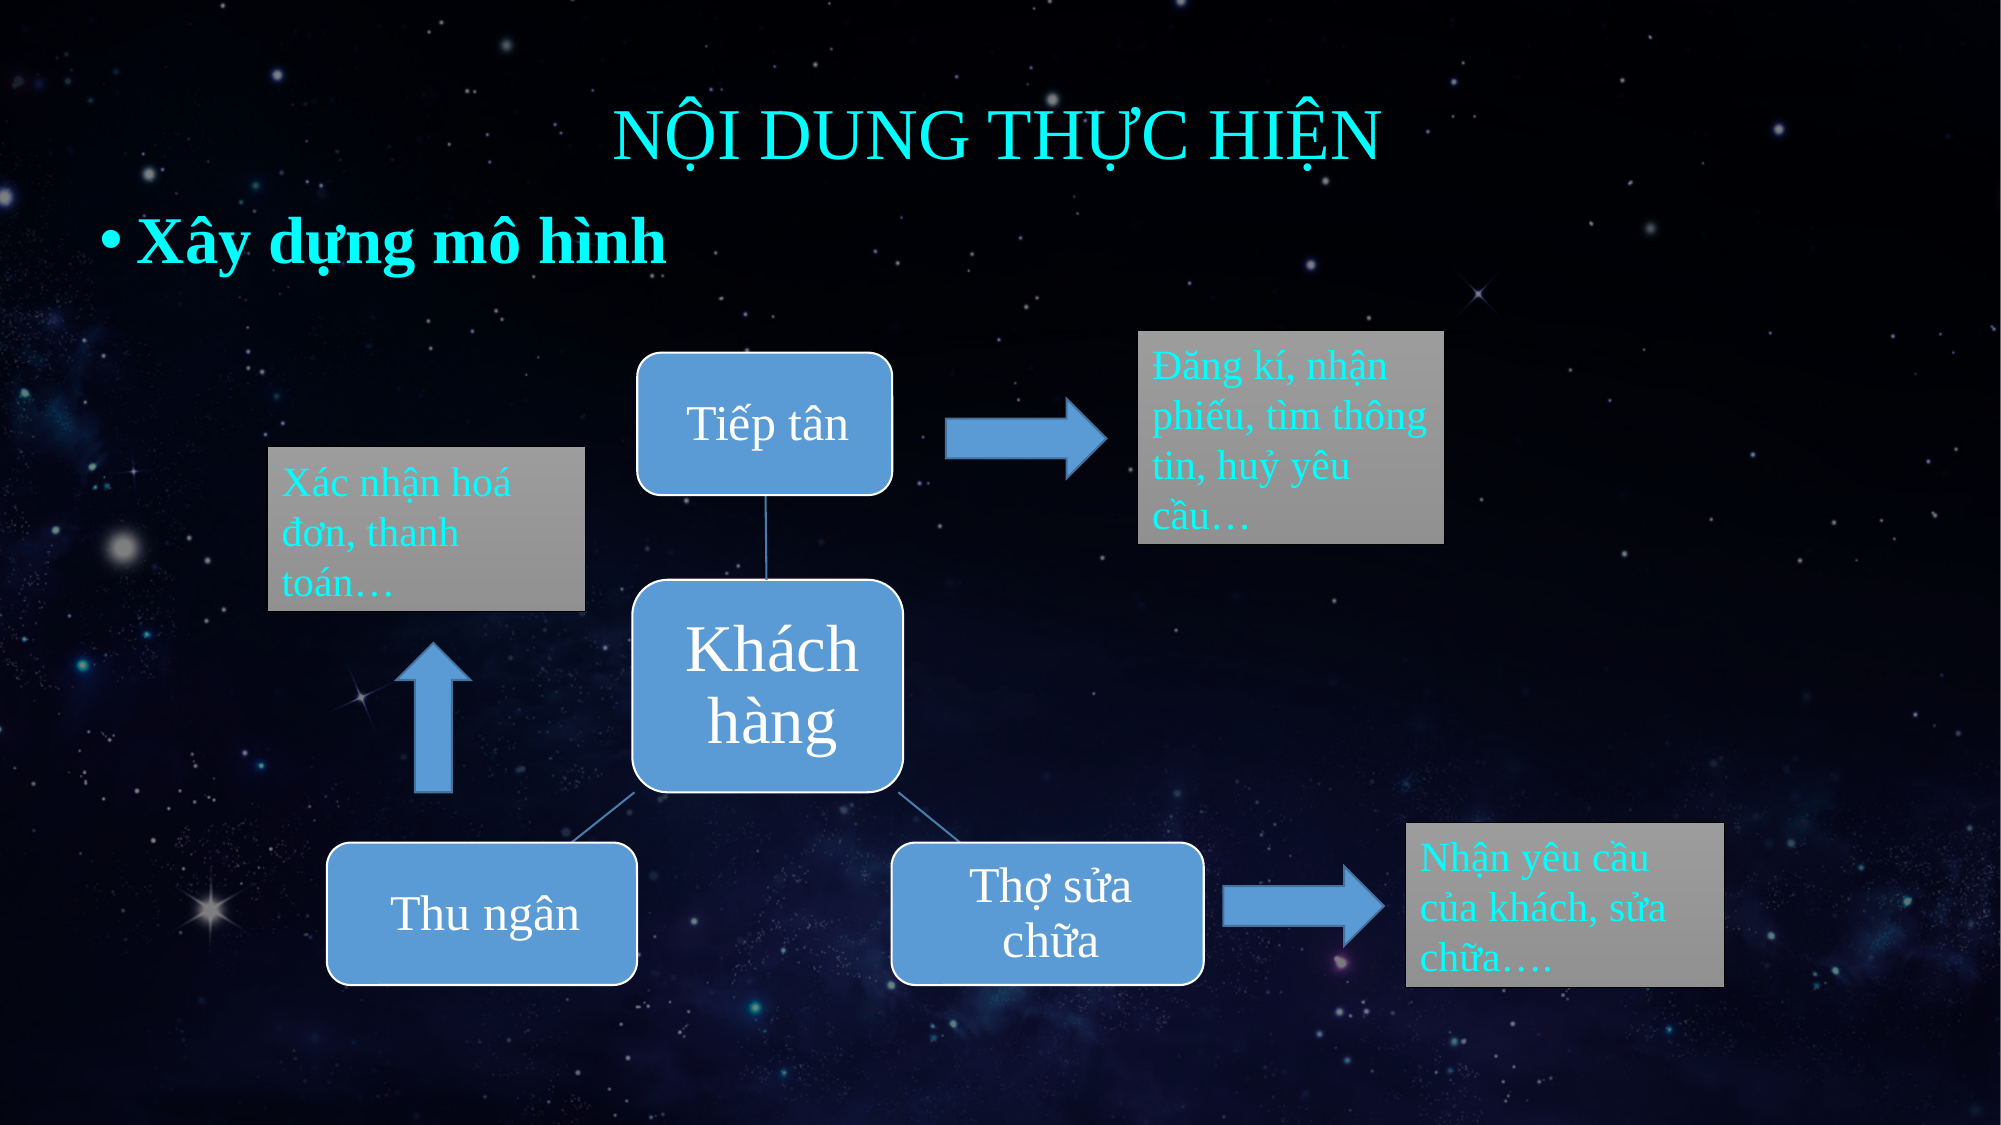

NỘI DUNG THỰC HIỆN
Xây dựng mô hình
Khách hàng
Tiếp tân
Thợ sửa chữa
Thu ngân
Đăng kí, nhận phiếu, tìm thông tin, huỷ yêu cầu…

Xác nhận hoá đơn, thanh toán…

Nhận yêu cầu của khách, sửa chữa….